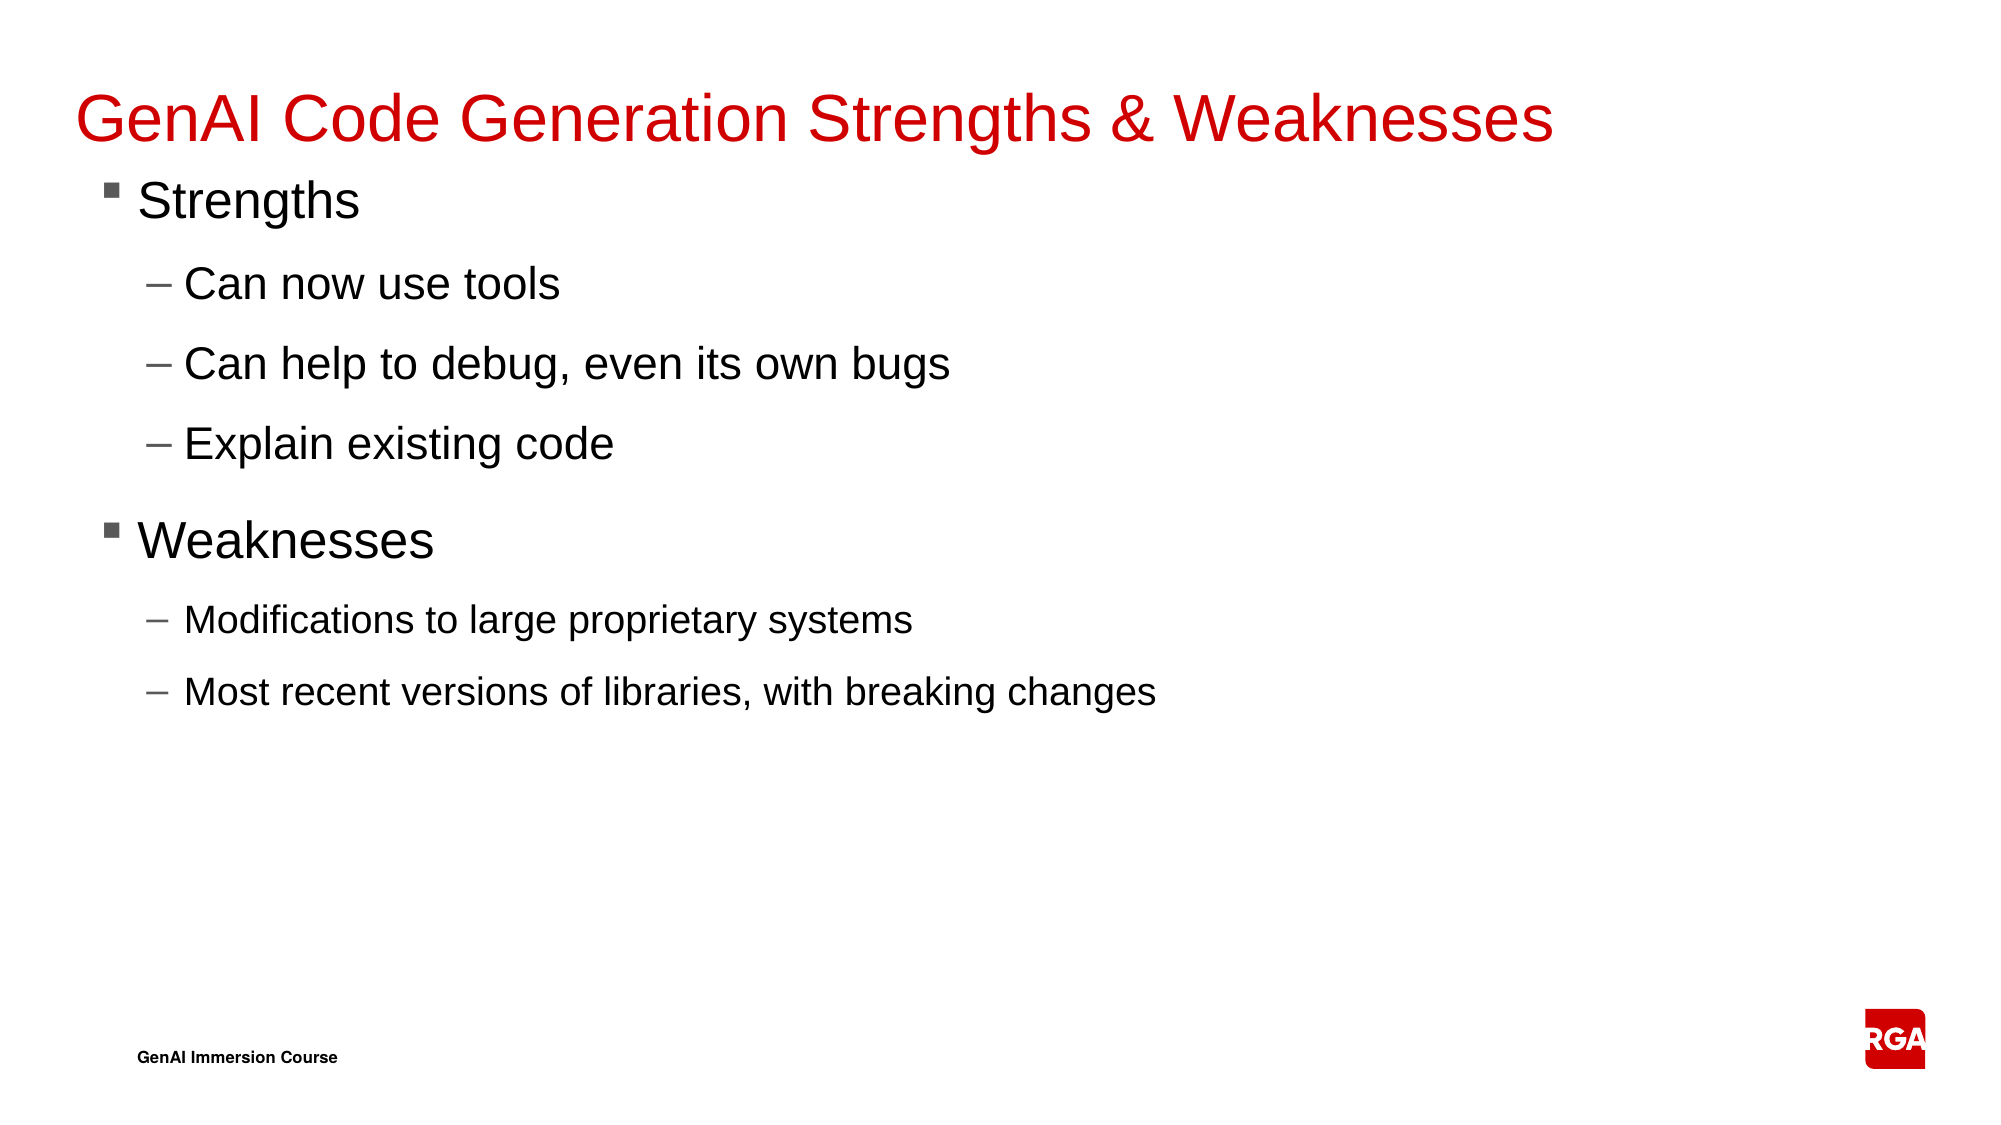

# GenAI Code Generation Strengths & Weaknesses
Strengths
Can now use tools
Can help to debug, even its own bugs
Explain existing code
Weaknesses
Modifications to large proprietary systems
Most recent versions of libraries, with breaking changes

GenAI Immersion Course